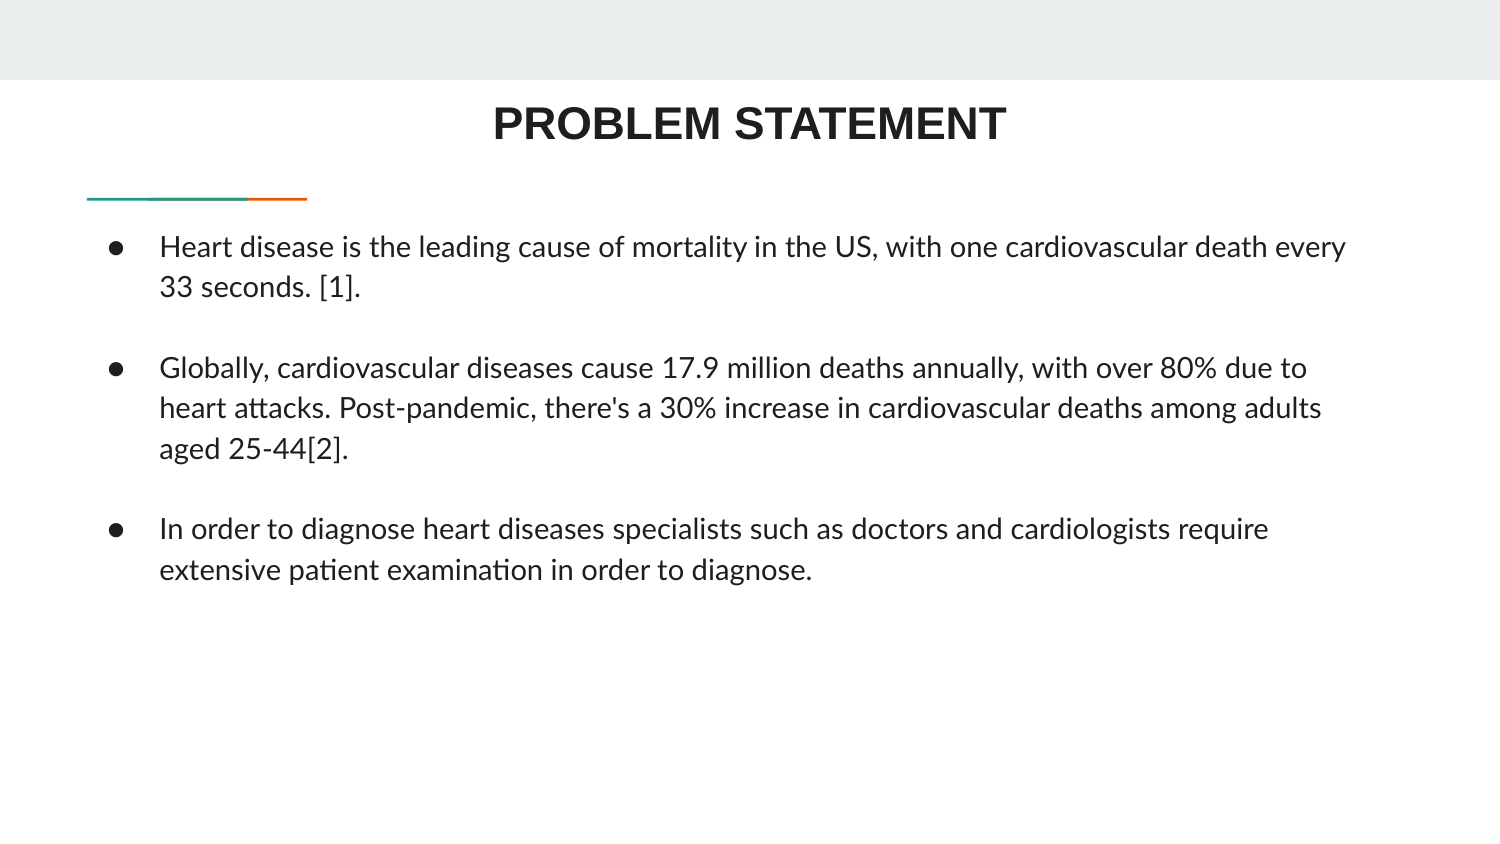

# PROBLEM STATEMENT
Heart disease is the leading cause of mortality in the US, with one cardiovascular death every 33 seconds. [1].

Globally, cardiovascular diseases cause 17.9 million deaths annually, with over 80% due to heart attacks. Post-pandemic, there's a 30% increase in cardiovascular deaths among adults aged 25-44[2].

In order to diagnose heart diseases specialists such as doctors and cardiologists require extensive patient examination in order to diagnose.